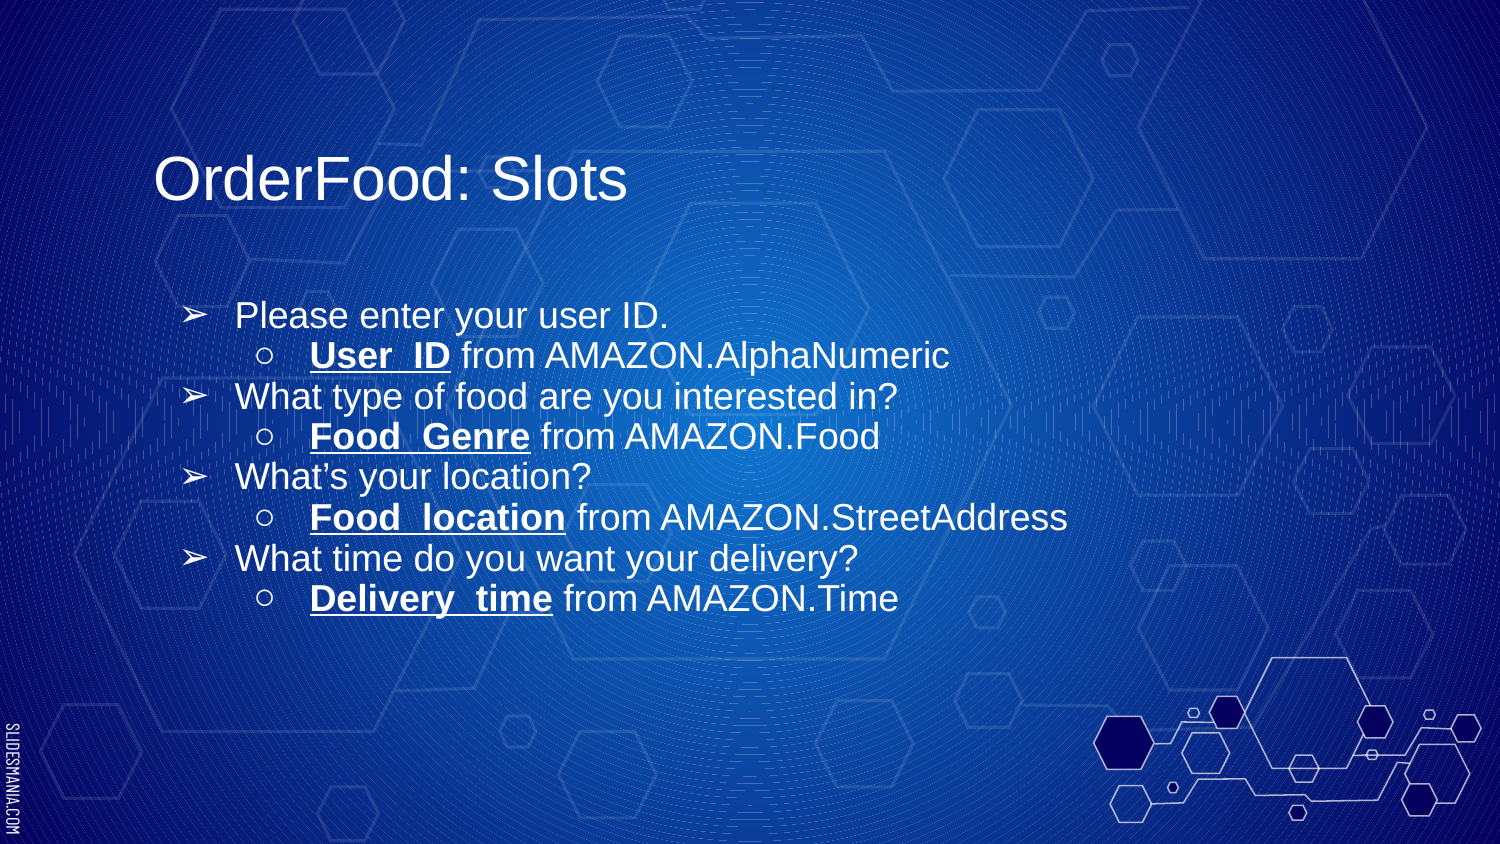

# OrderFood: Slots
Please enter your user ID.
User_ID from AMAZON.AlphaNumeric
What type of food are you interested in?
Food_Genre from AMAZON.Food
What’s your location?
Food_location from AMAZON.StreetAddress
What time do you want your delivery?
Delivery_time from AMAZON.Time